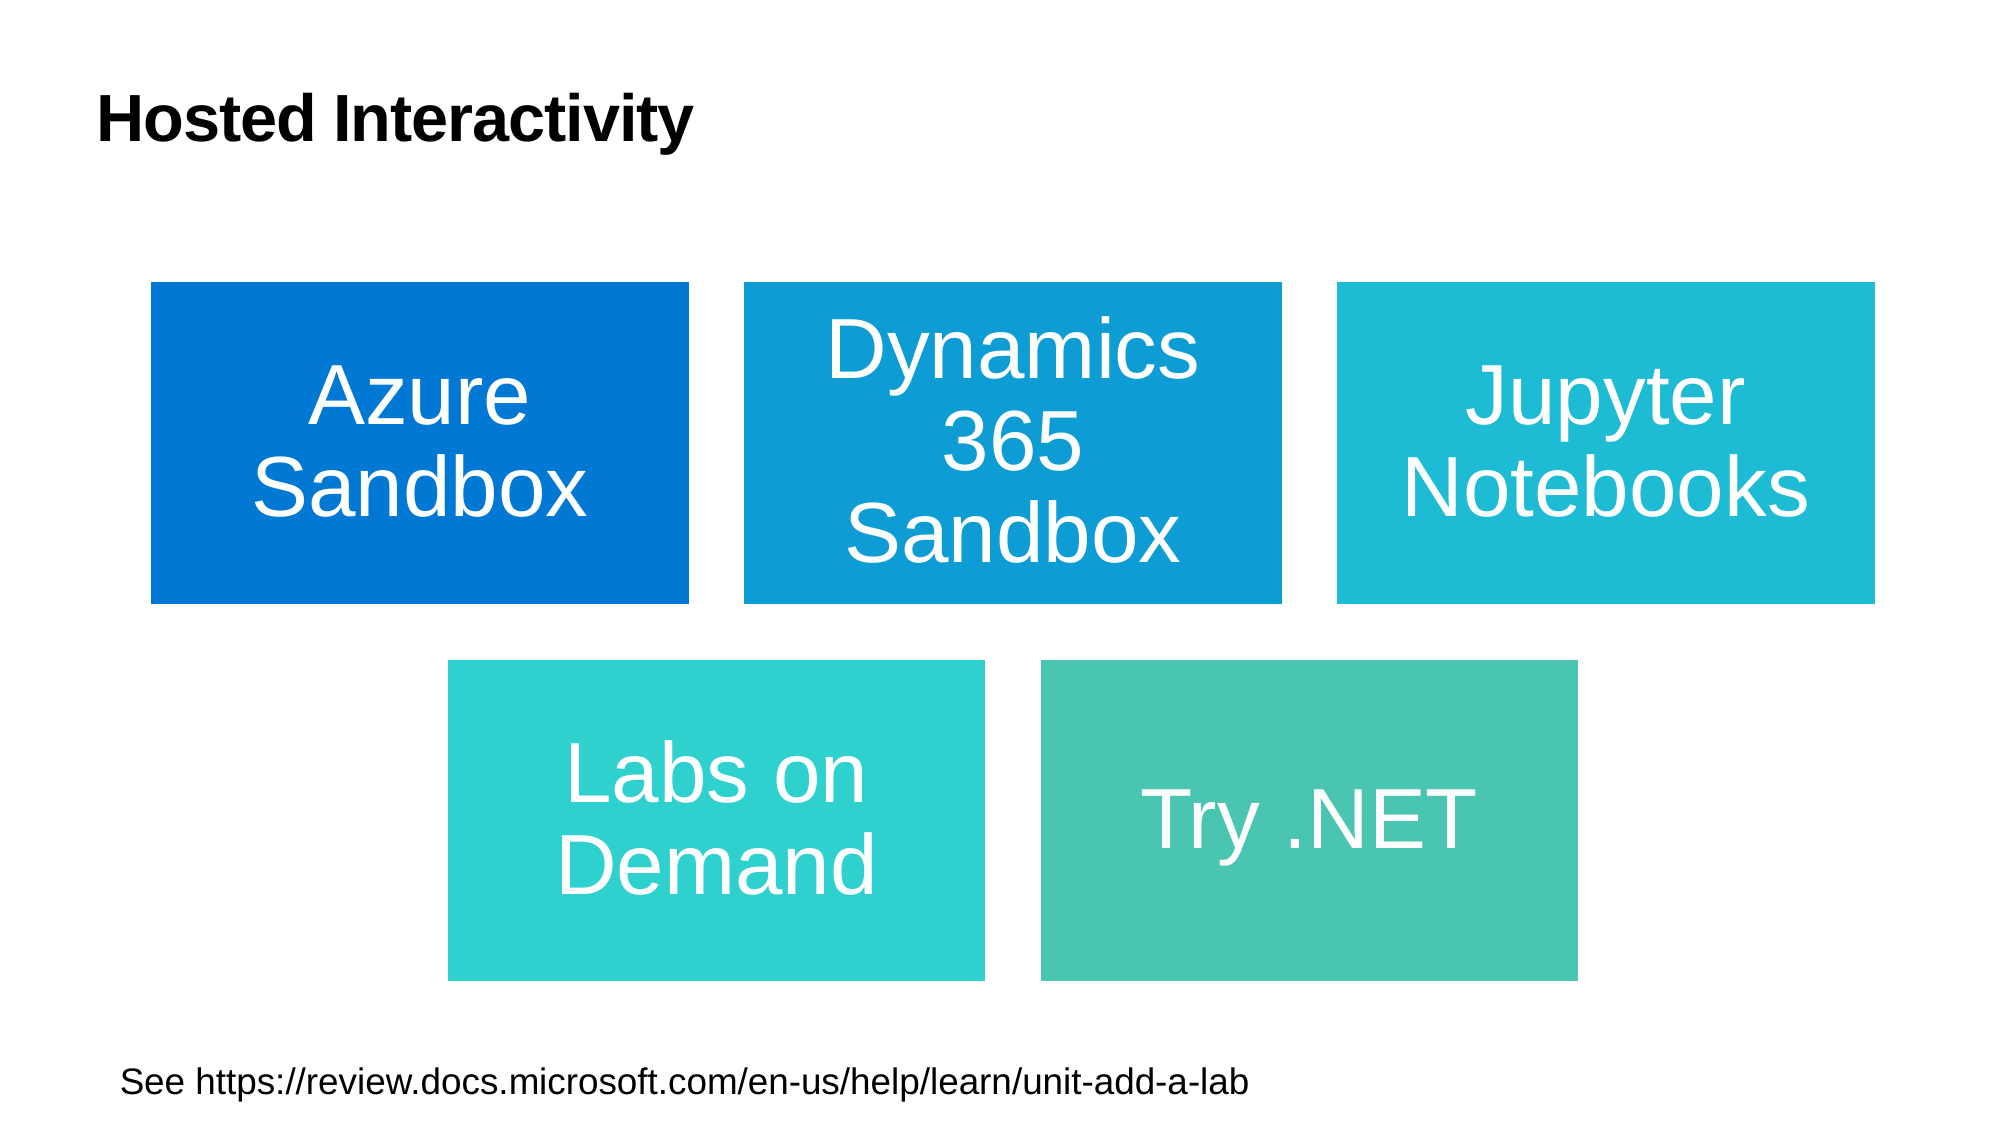

# Hosted Interactivity
Azure Sandbox
Dynamics 365 Sandbox
Jupyter Notebooks
Labs on Demand
Try .NET
See https://review.docs.microsoft.com/en-us/help/learn/unit-add-a-lab